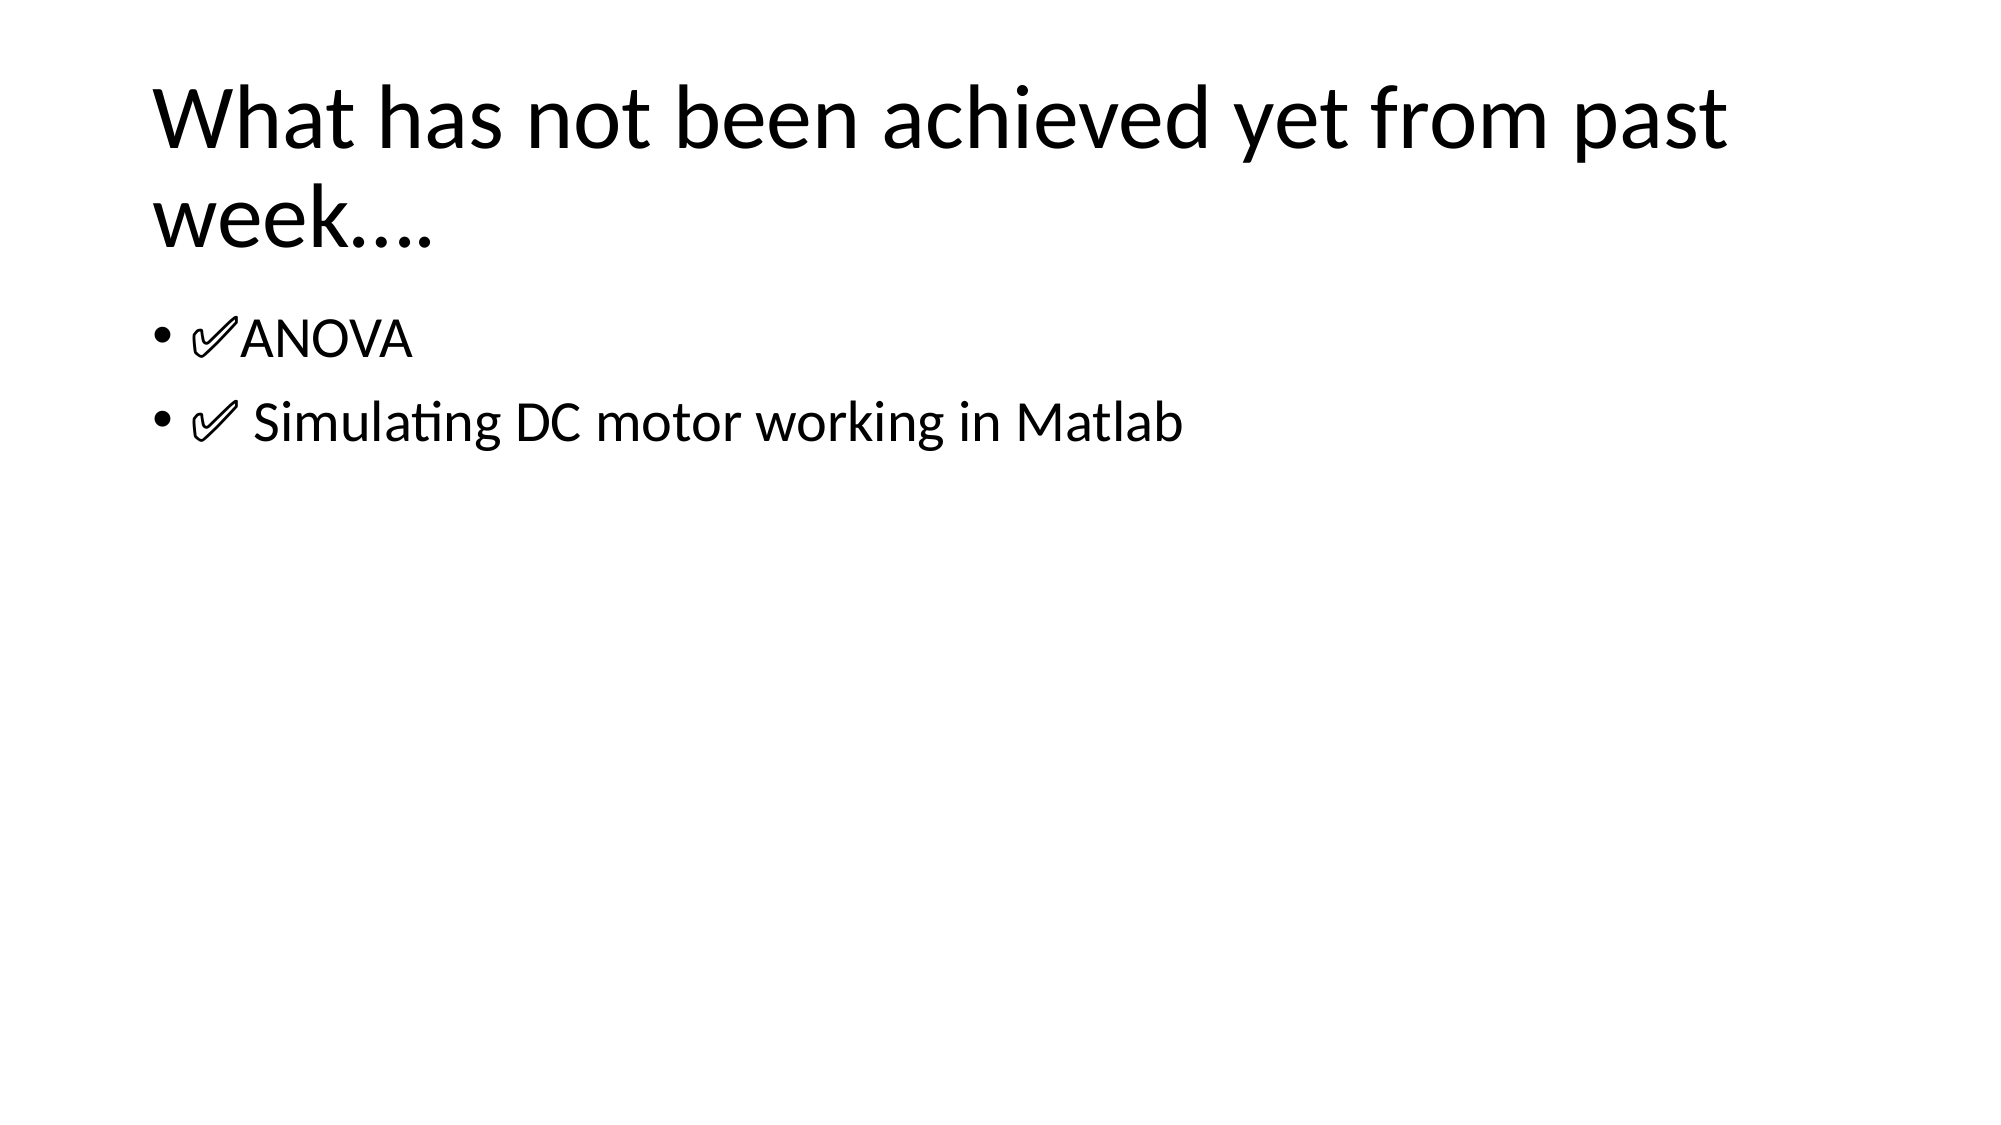

# What has not been achieved yet from past week….
✅ANOVA
✅ Simulating DC motor working in Matlab